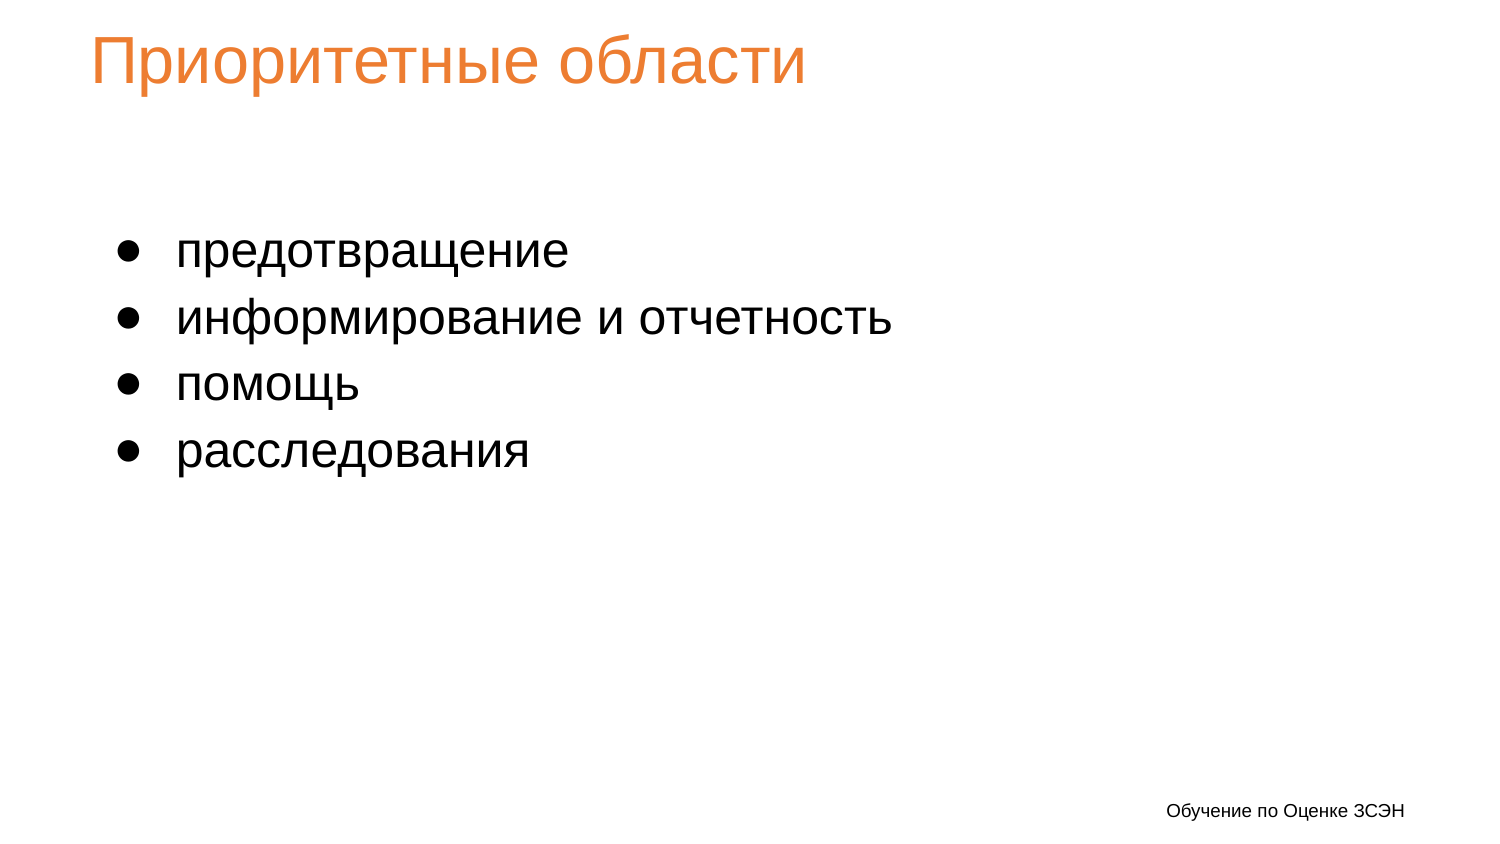

Приоритетные области

предотвращение
информирование и отчетность
помощь
расследования
14
Обучение по Оценке ЗСЭН